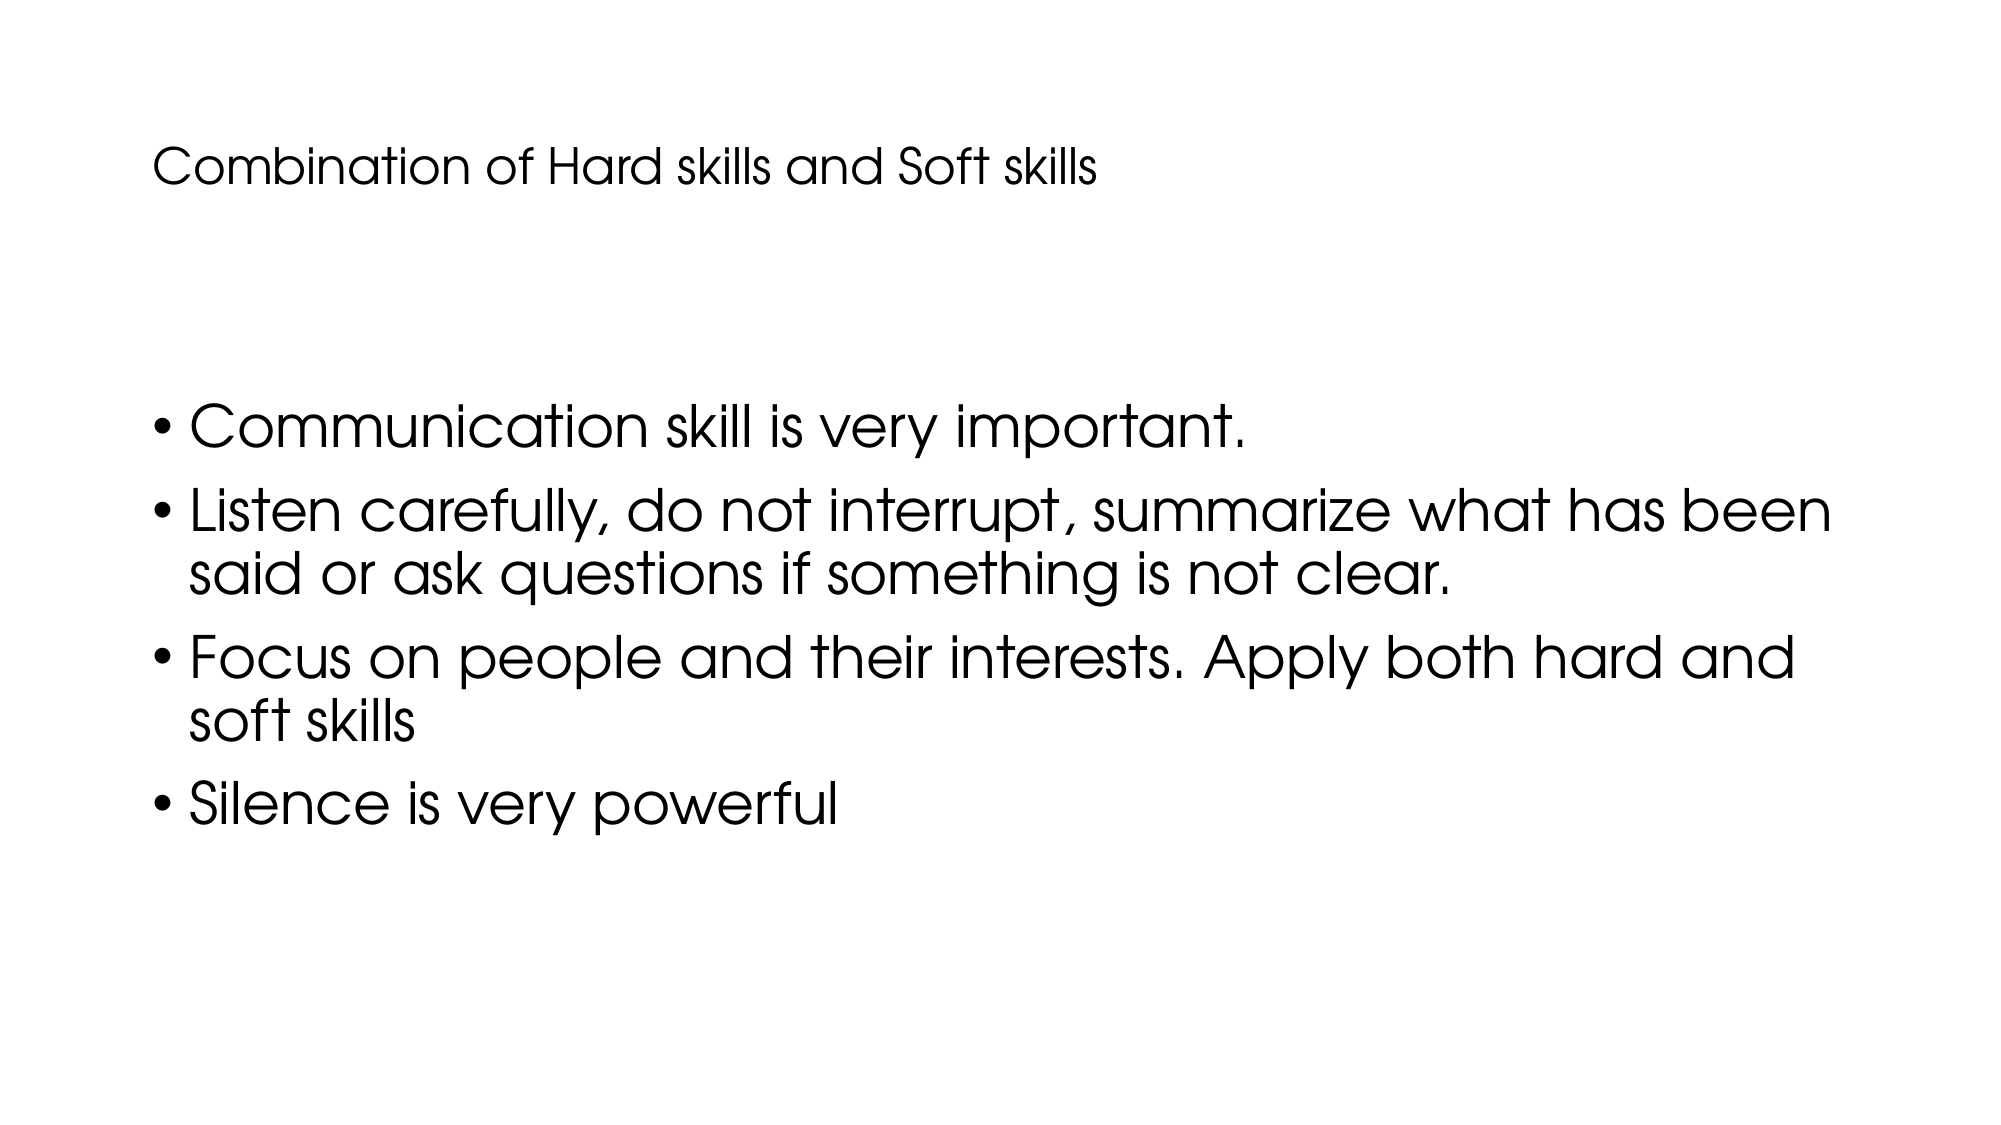

# Combination of Hard skills and Soft skills

Communication skill is very important.
Listen carefully, do not interrupt, summarize what has been said or ask questions if something is not clear.
Focus on people and their interests. Apply both hard and soft skills
Silence is very powerful